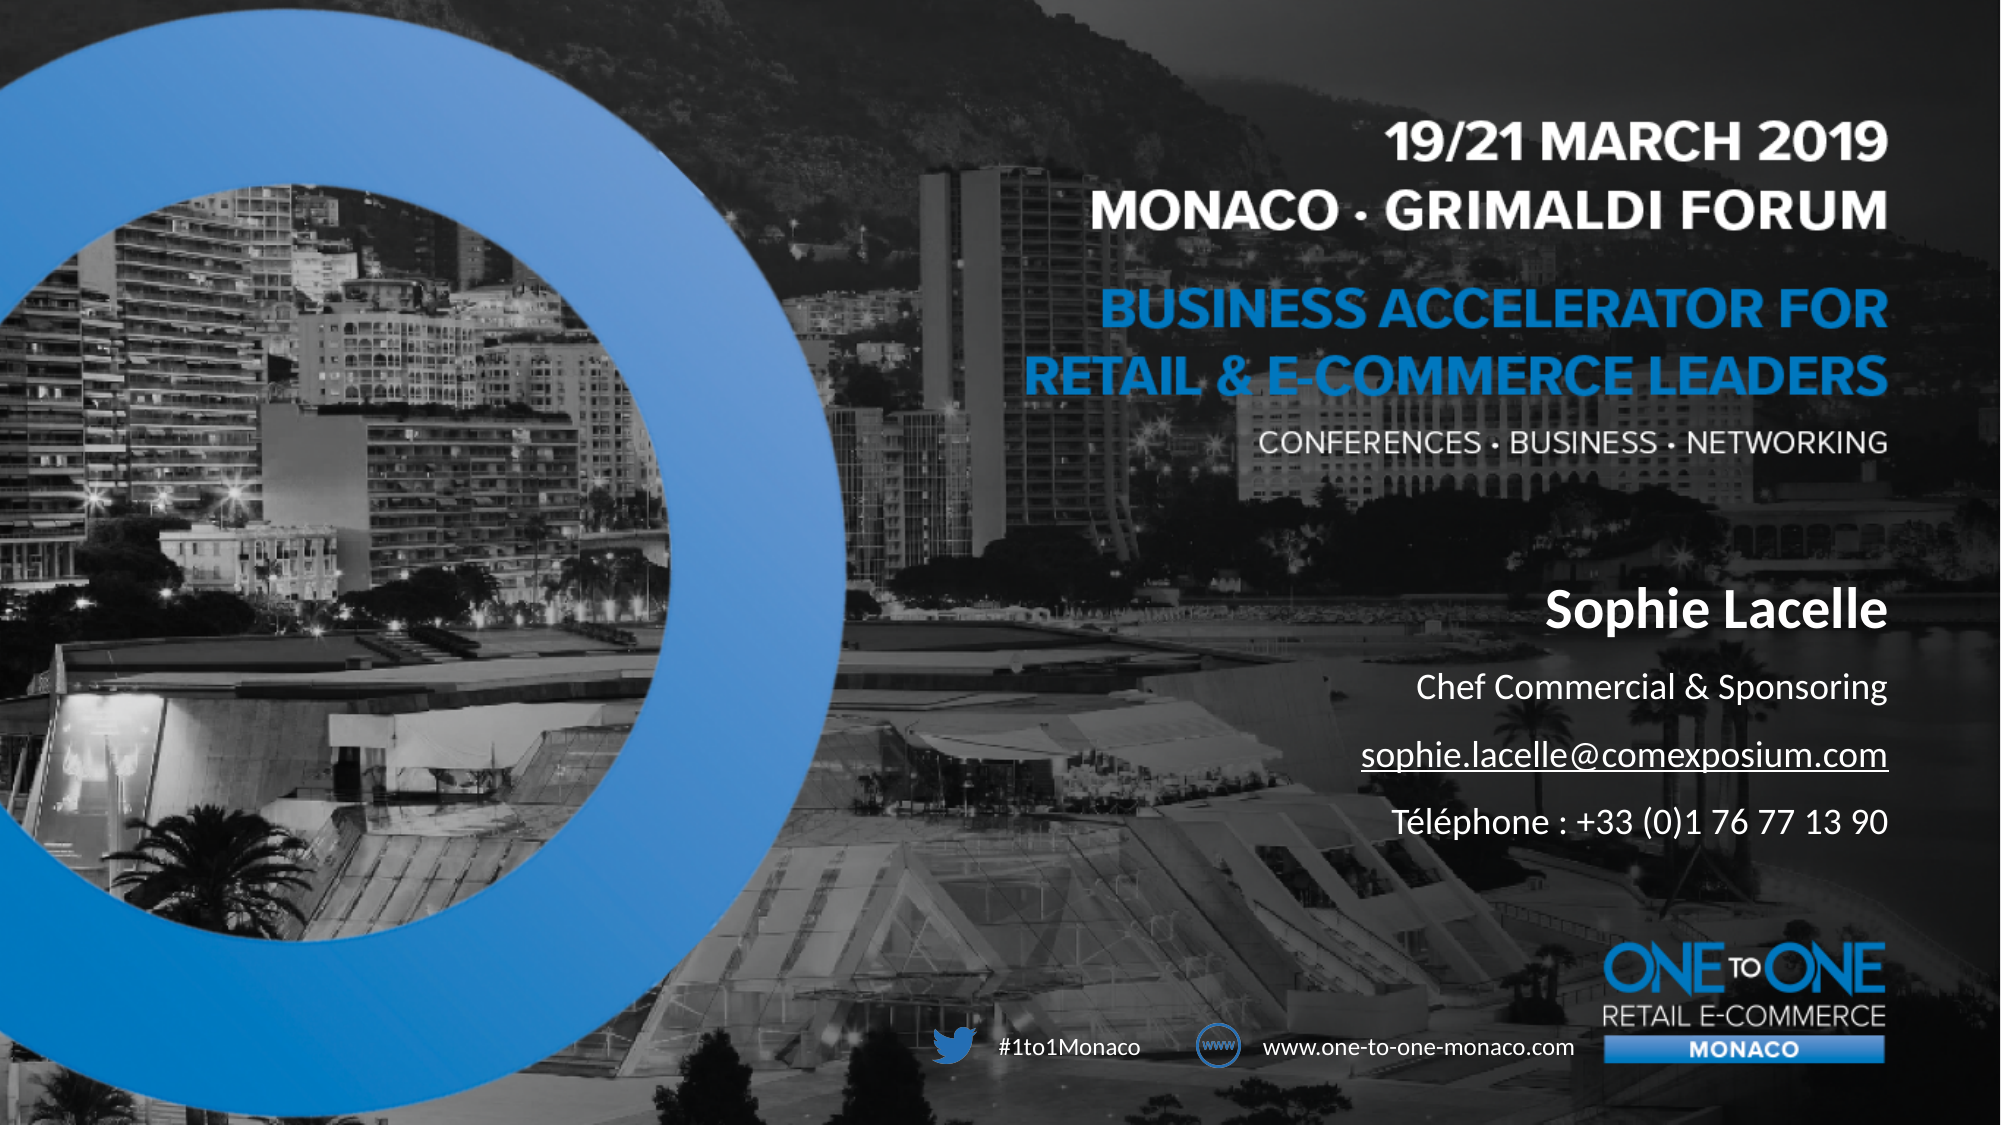

Sophie Lacelle
Chef Commercial & Sponsoring
sophie.lacelle@comexposium.com
Téléphone : +33 (0)1 76 77 13 90